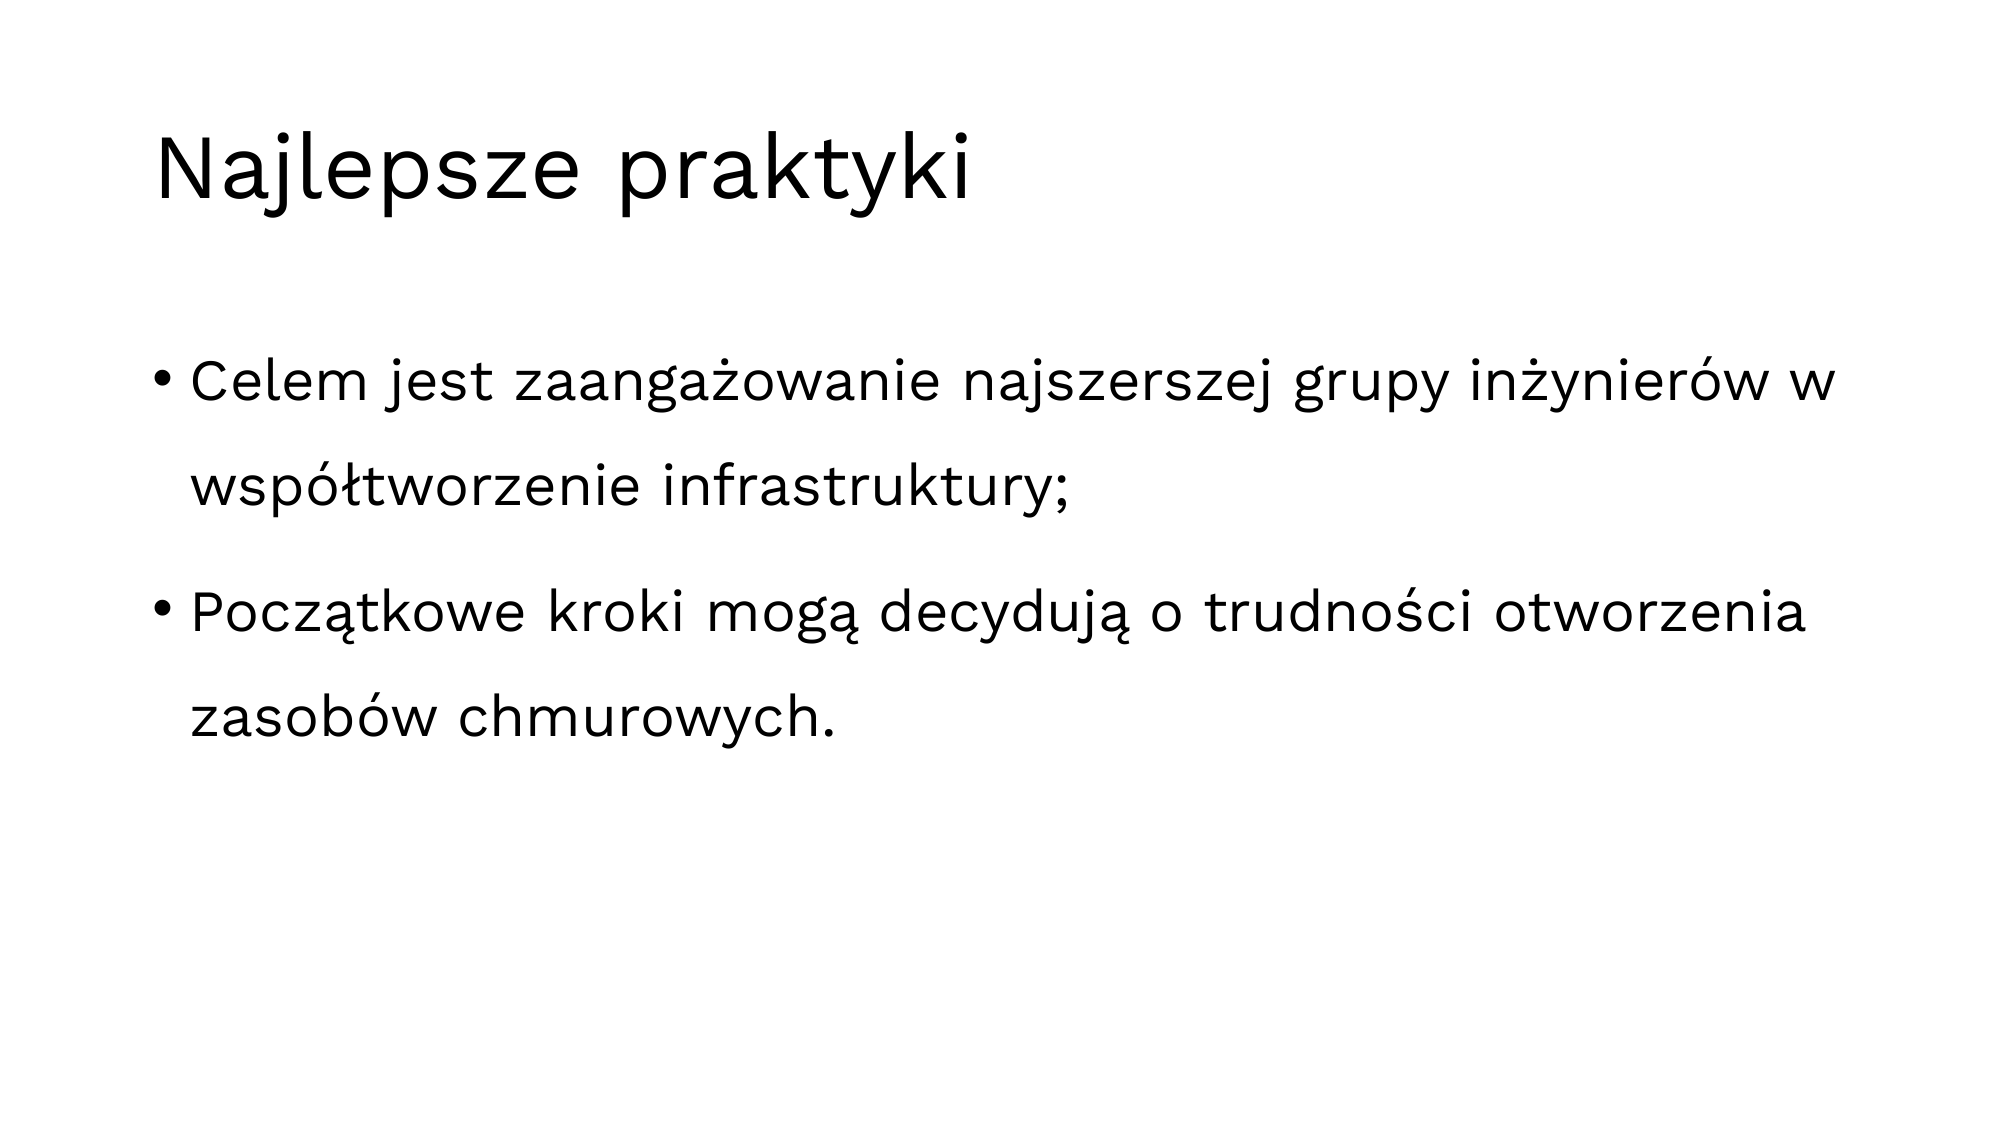

# Najlepsze praktyki
Celem jest zaangażowanie najszerszej grupy inżynierów w współtworzenie infrastruktury;
Początkowe kroki mogą decydują o trudności otworzenia zasobów chmurowych.